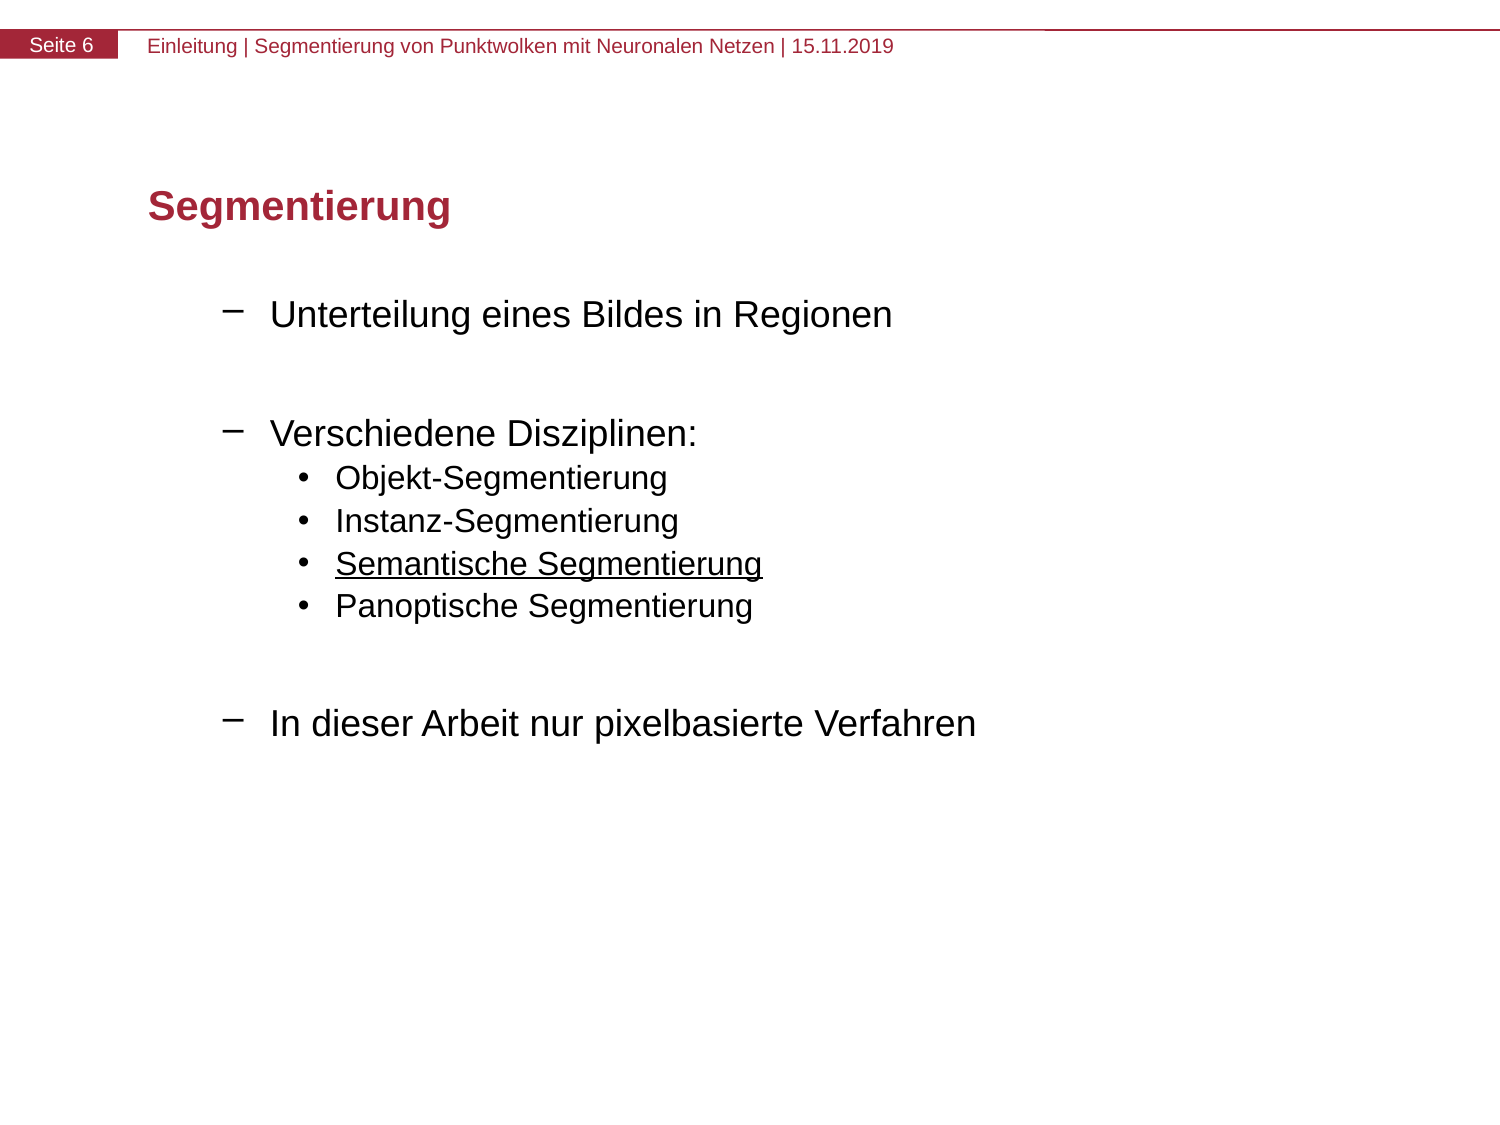

# Segmentierung
Unterteilung eines Bildes in Regionen

Verschiedene Disziplinen:
Objekt-Segmentierung
Instanz-Segmentierung
Semantische Segmentierung
Panoptische Segmentierung

In dieser Arbeit nur pixelbasierte Verfahren